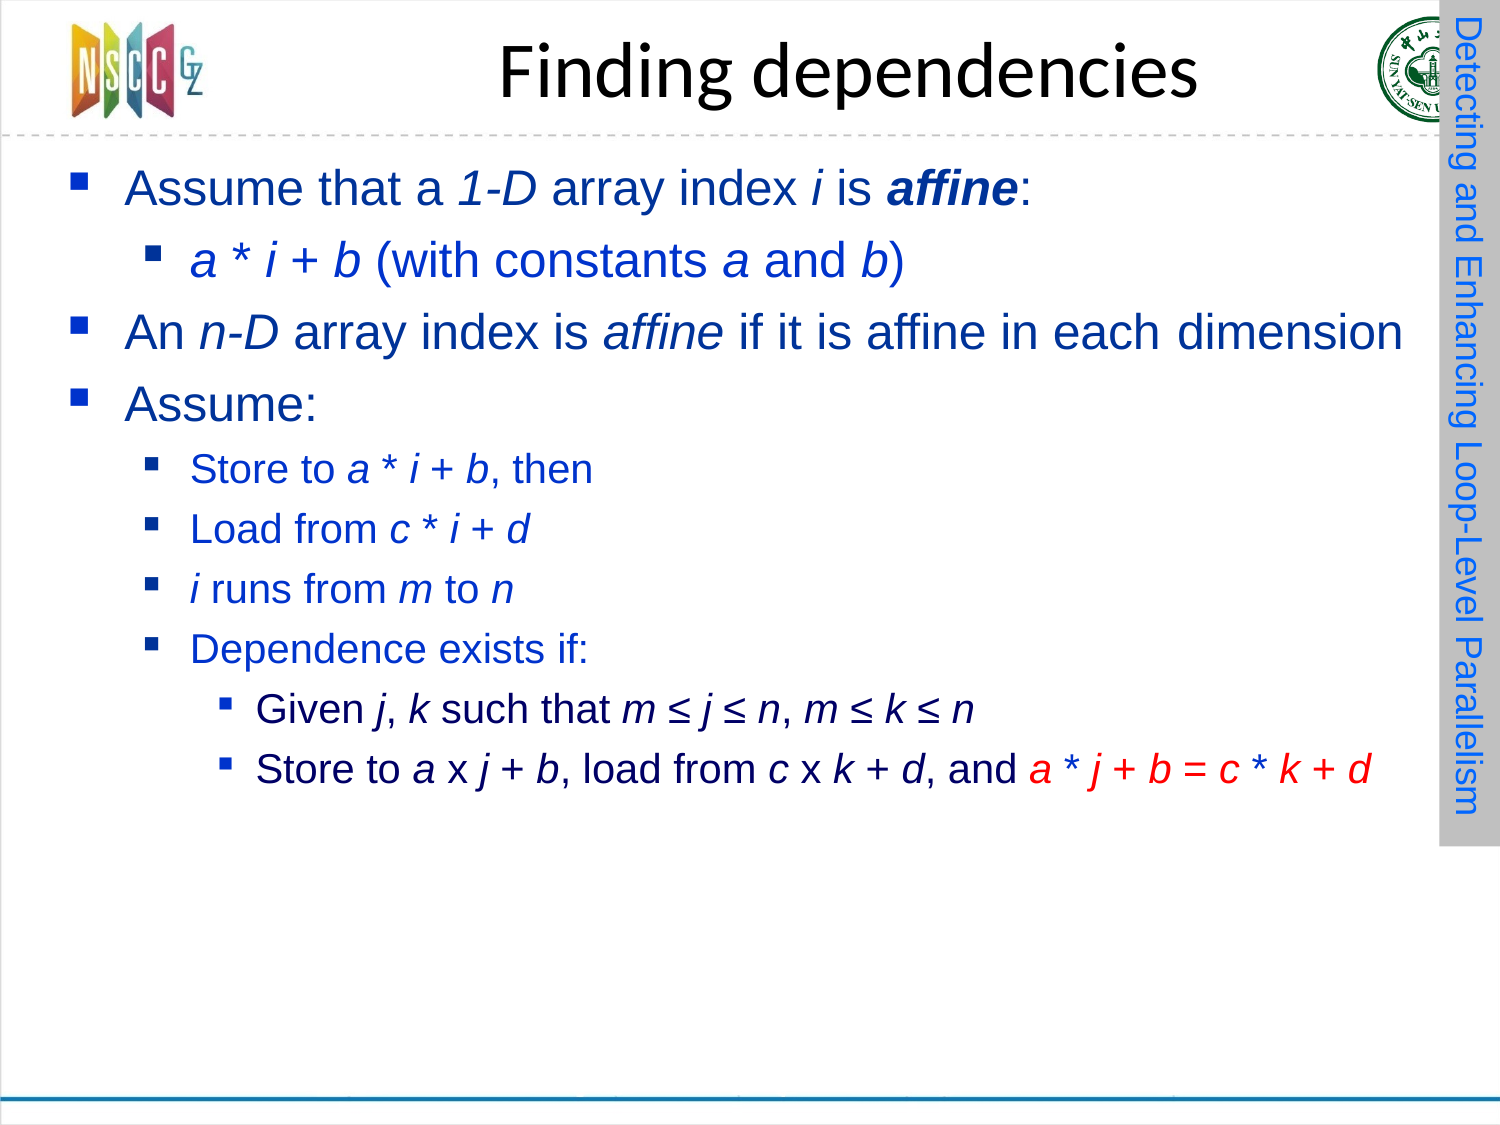

Detecting and Enhancing Loop-Level Parallelism
# Finding dependencies
Assume that a 1-D array index i is affine:
a * i + b (with constants a and b)
An n-D array index is affine if it is affine in each dimension
Assume:
Store to a * i + b, then
Load from c * i + d
i runs from m to n
Dependence exists if:
Given j, k such that m ≤ j ≤ n, m ≤ k ≤ n
Store to a x j + b, load from c x k + d, and a * j + b = c * k + d